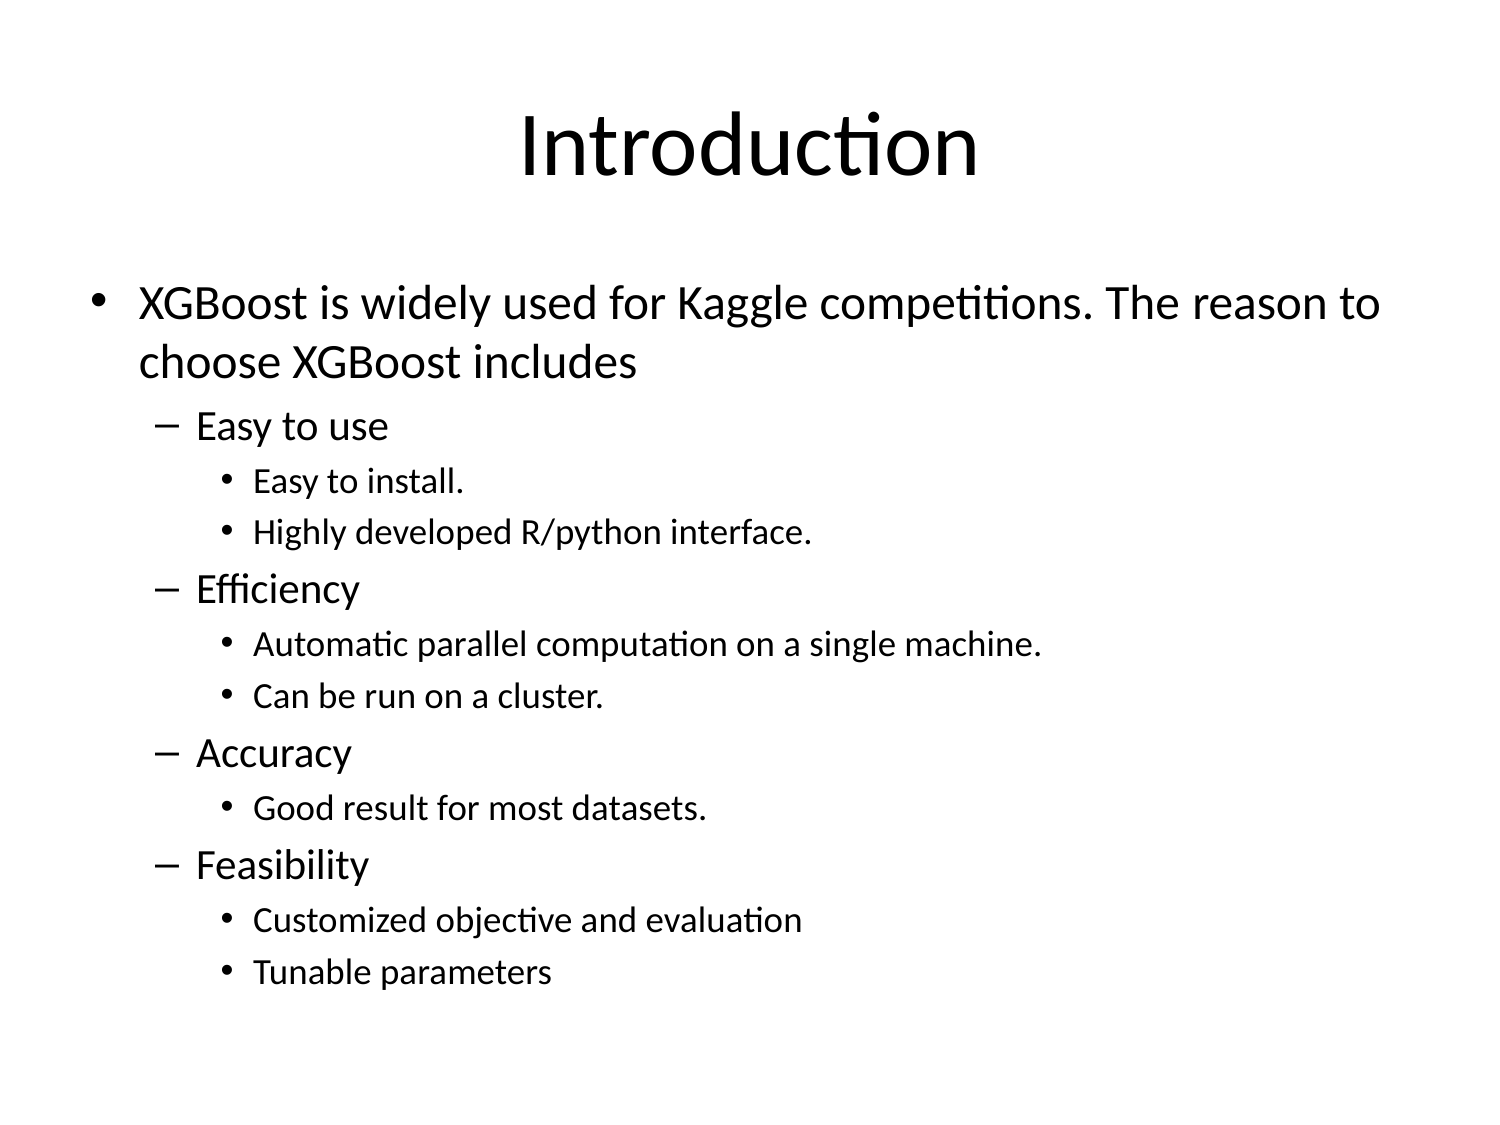

# Introduction
XGBoost is widely used for Kaggle competitions. The reason to choose XGBoost includes
Easy to use
Easy to install.
Highly developed R/python interface.
Efficiency
Automatic parallel computation on a single machine.
Can be run on a cluster.
Accuracy
Good result for most datasets.
Feasibility
Customized objective and evaluation
Tunable parameters